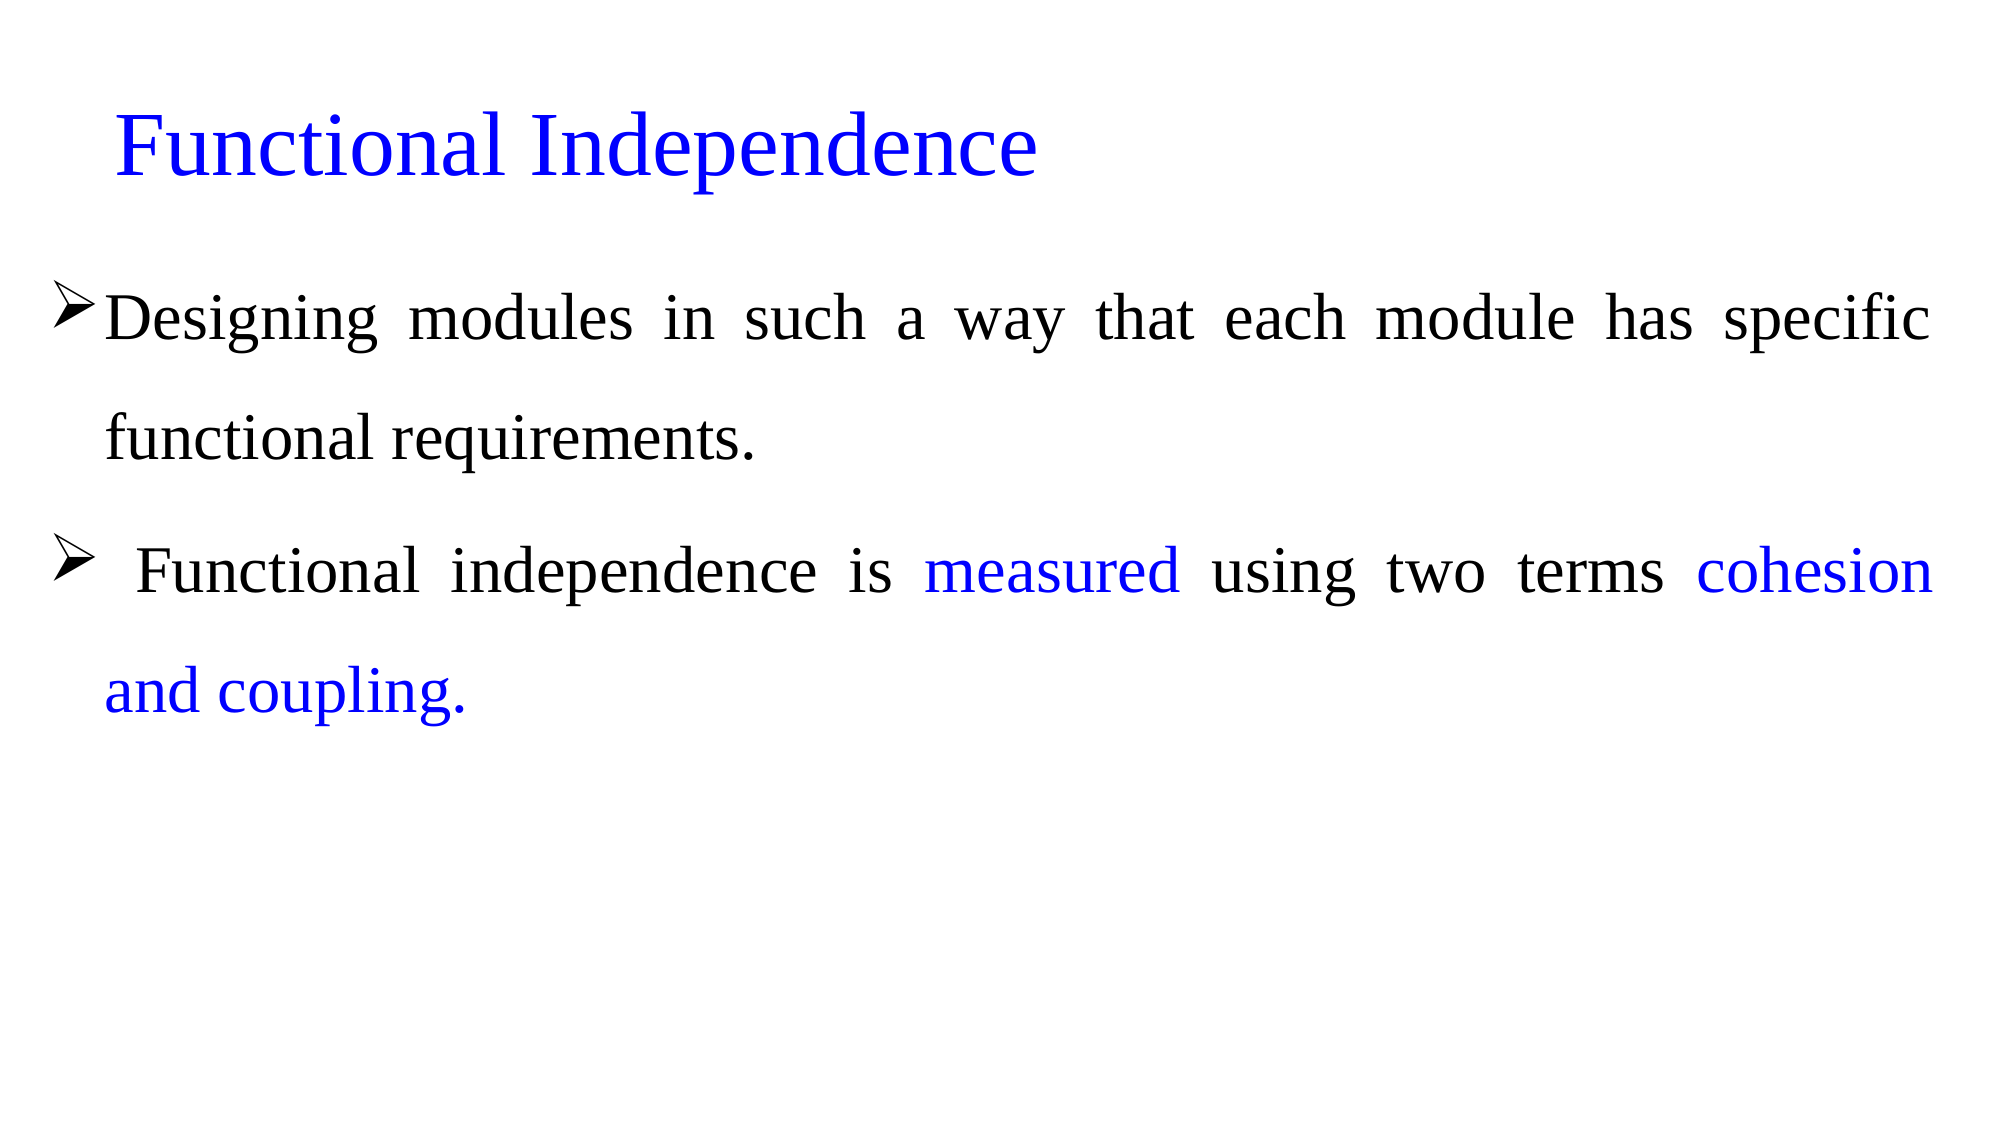

# Functional Independence
Designing modules in such a way that each module has specific functional requirements.
 Functional independence is measured using two terms cohesion and coupling.